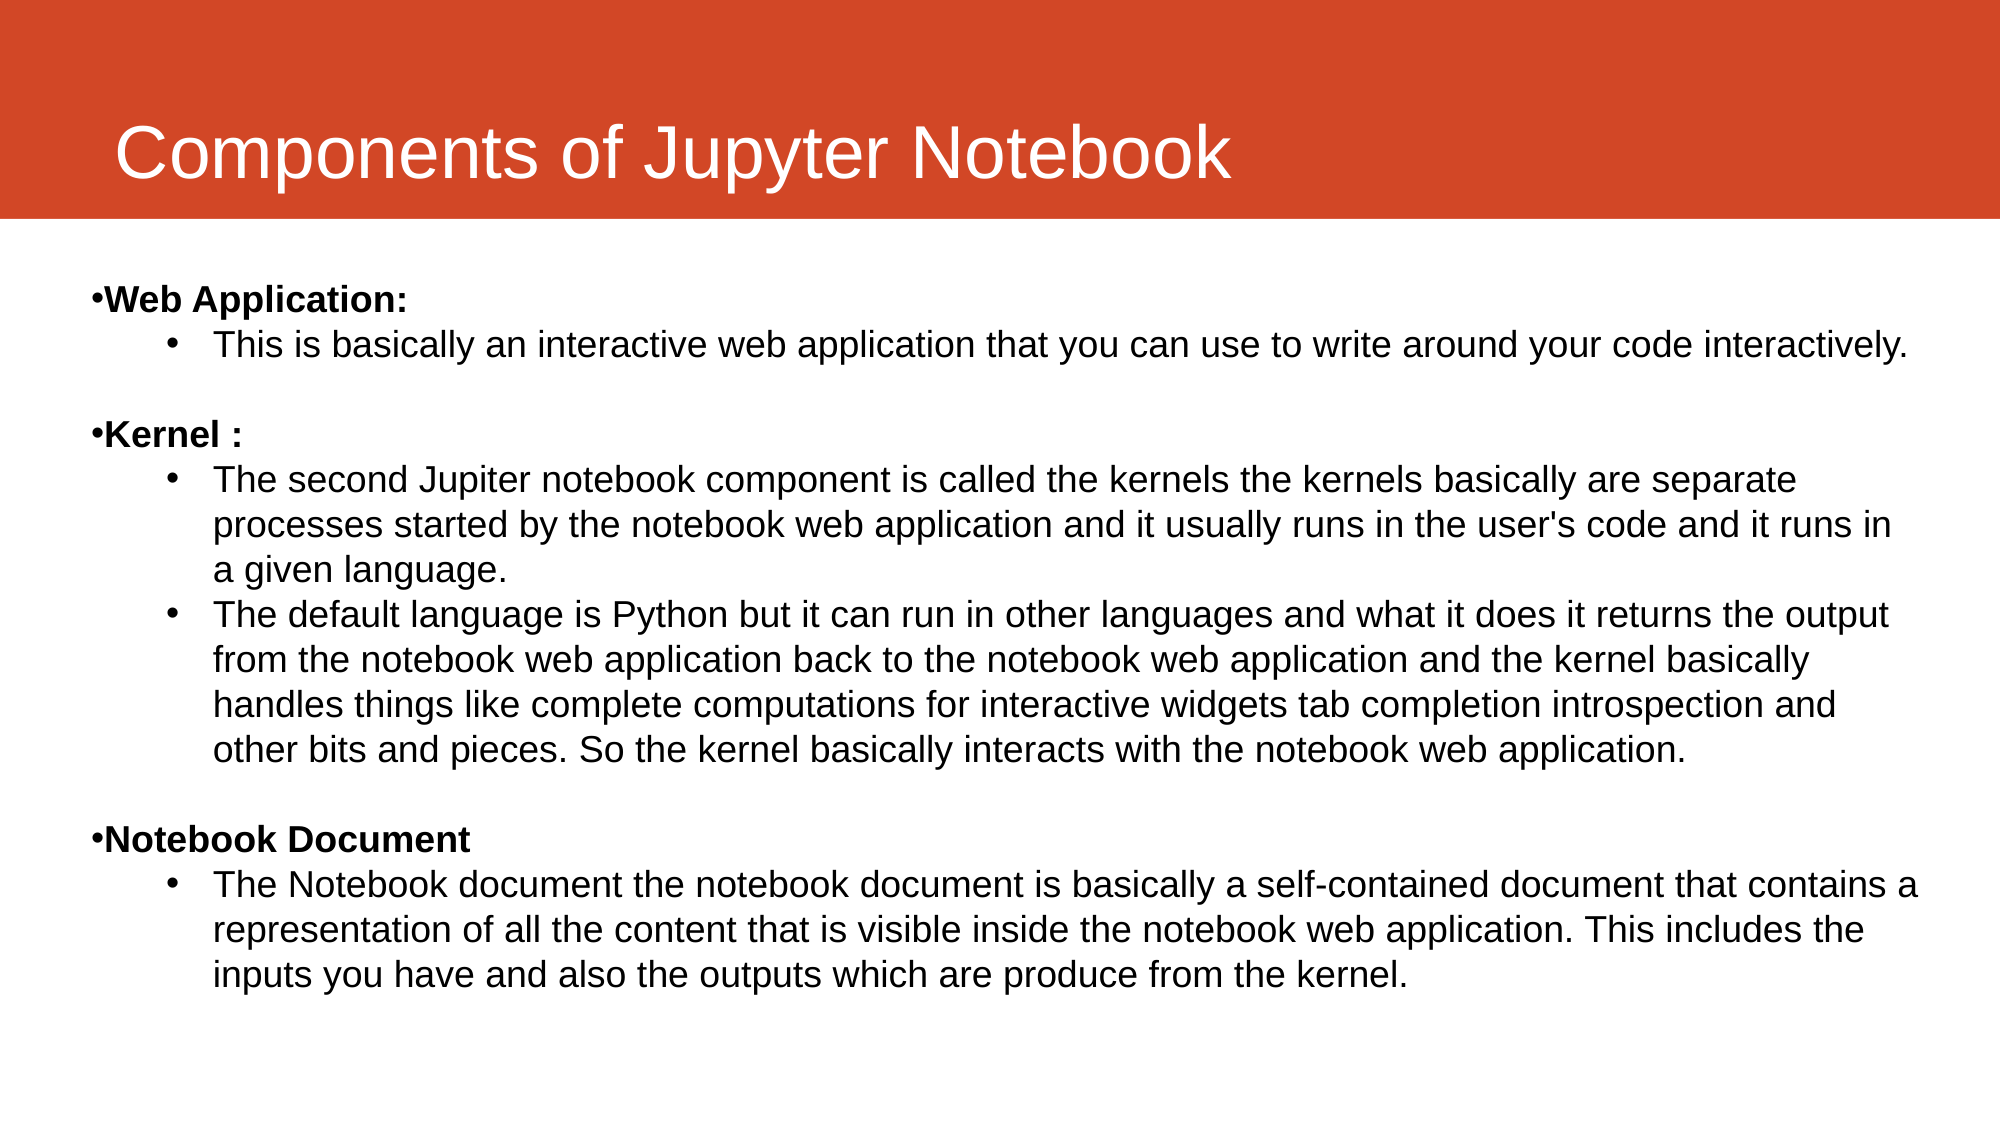

# Components of Jupyter Notebook
Web Application:
This is basically an interactive web application that you can use to write around your code interactively.

Kernel :
The second Jupiter notebook component is called the kernels the kernels basically are separate processes started by the notebook web application and it usually runs in the user's code and it runs in a given language.
The default language is Python but it can run in other languages and what it does it returns the output from the notebook web application back to the notebook web application and the kernel basically handles things like complete computations for interactive widgets tab completion introspection and other bits and pieces. So the kernel basically interacts with the notebook web application.

Notebook Document
The Notebook document the notebook document is basically a self-contained document that contains a representation of all the content that is visible inside the notebook web application. This includes the inputs you have and also the outputs which are produce from the kernel.